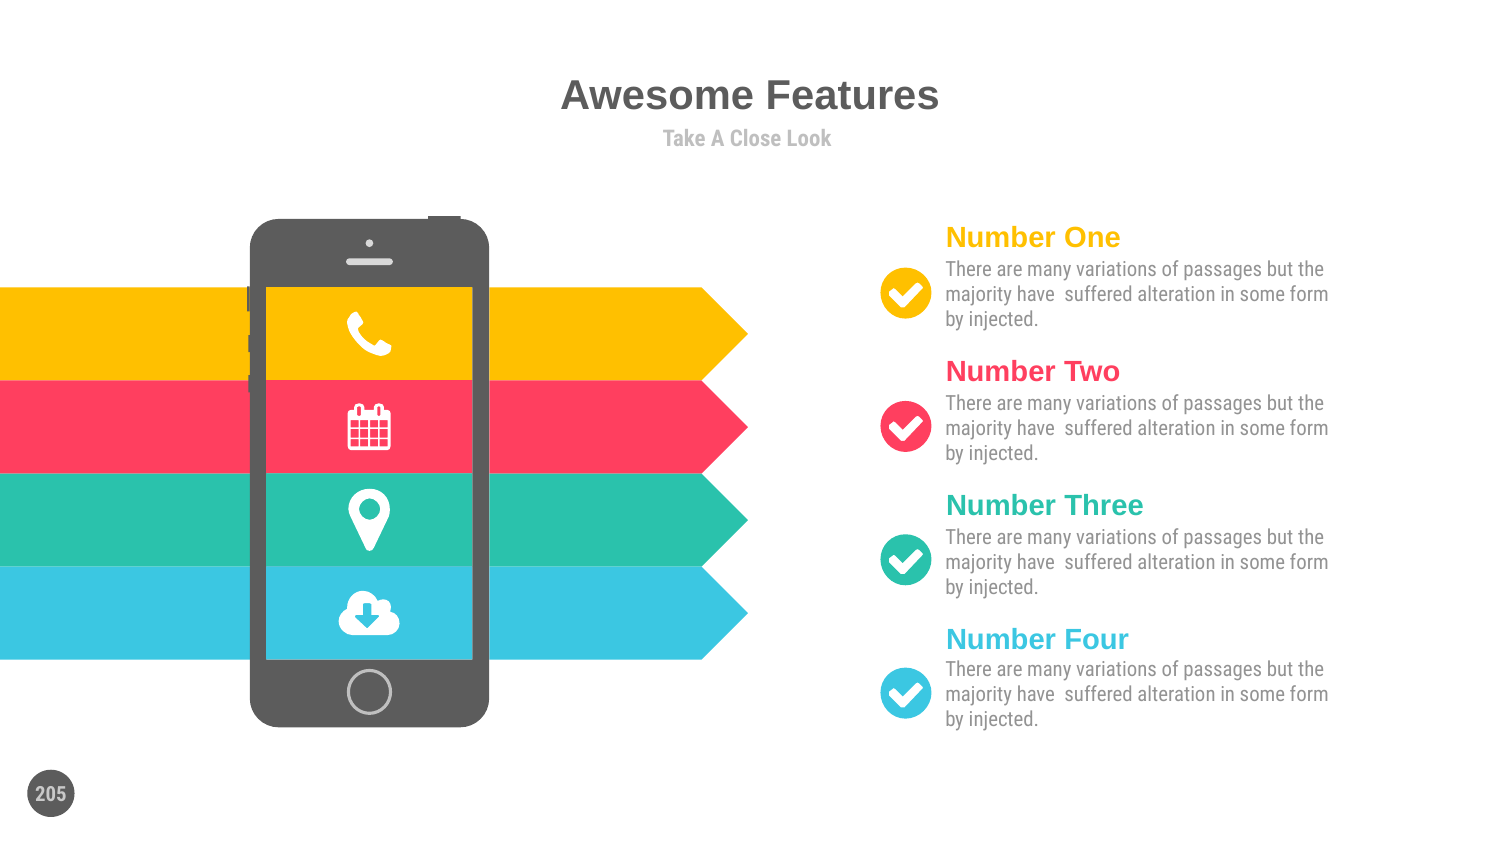

# Awesome Features
Take A Close Look

Number One
There are many variations of passages but the majority have  suffered alteration in some form
by injected.

Number Two
There are many variations of passages but the majority have  suffered alteration in some form
by injected.

Number Three
There are many variations of passages but the majority have  suffered alteration in some form
by injected.

Number Four
There are many variations of passages but the majority have  suffered alteration in some form
by injected.

205